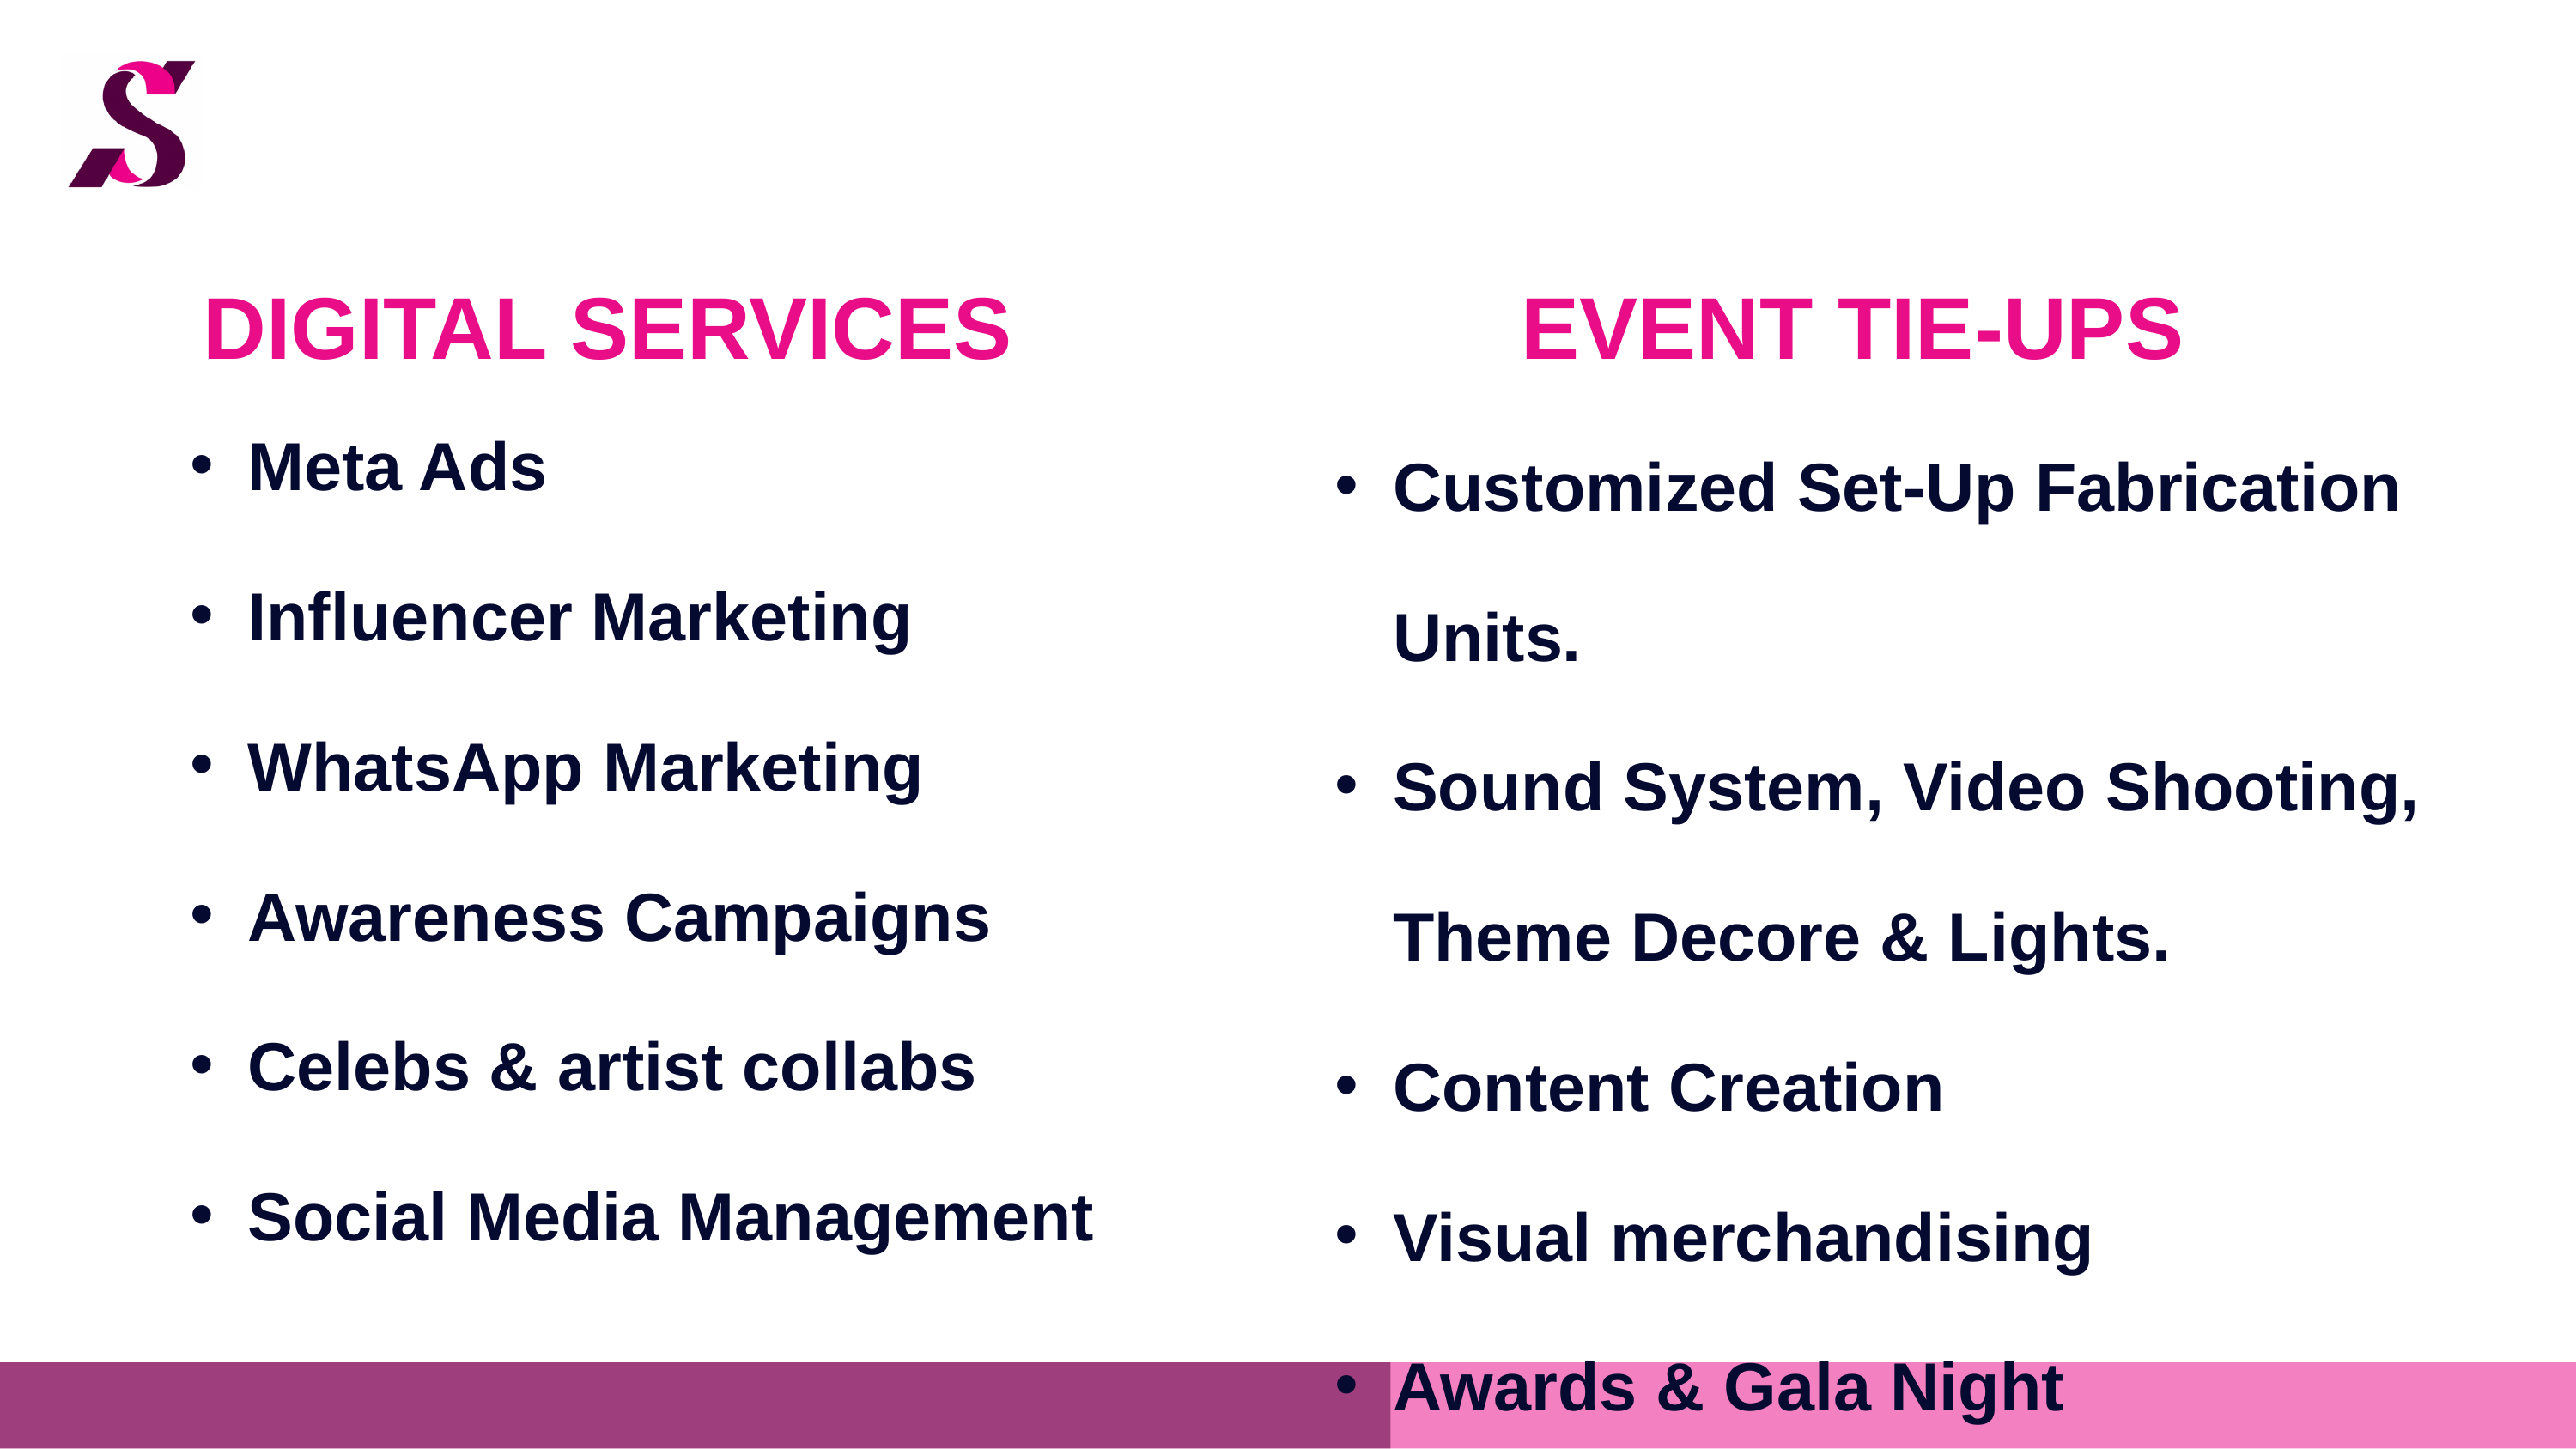

DIGITAL SERVICES
Meta Ads
Influencer Marketing
WhatsApp Marketing
Awareness Campaigns
Celebs & artist collabs
Social Media Management
EVENT TIE-UPS
Customized Set-Up Fabrication Units.
Sound System, Video Shooting, Theme Decore & Lights.
Content Creation
Visual merchandising
Awards & Gala Night